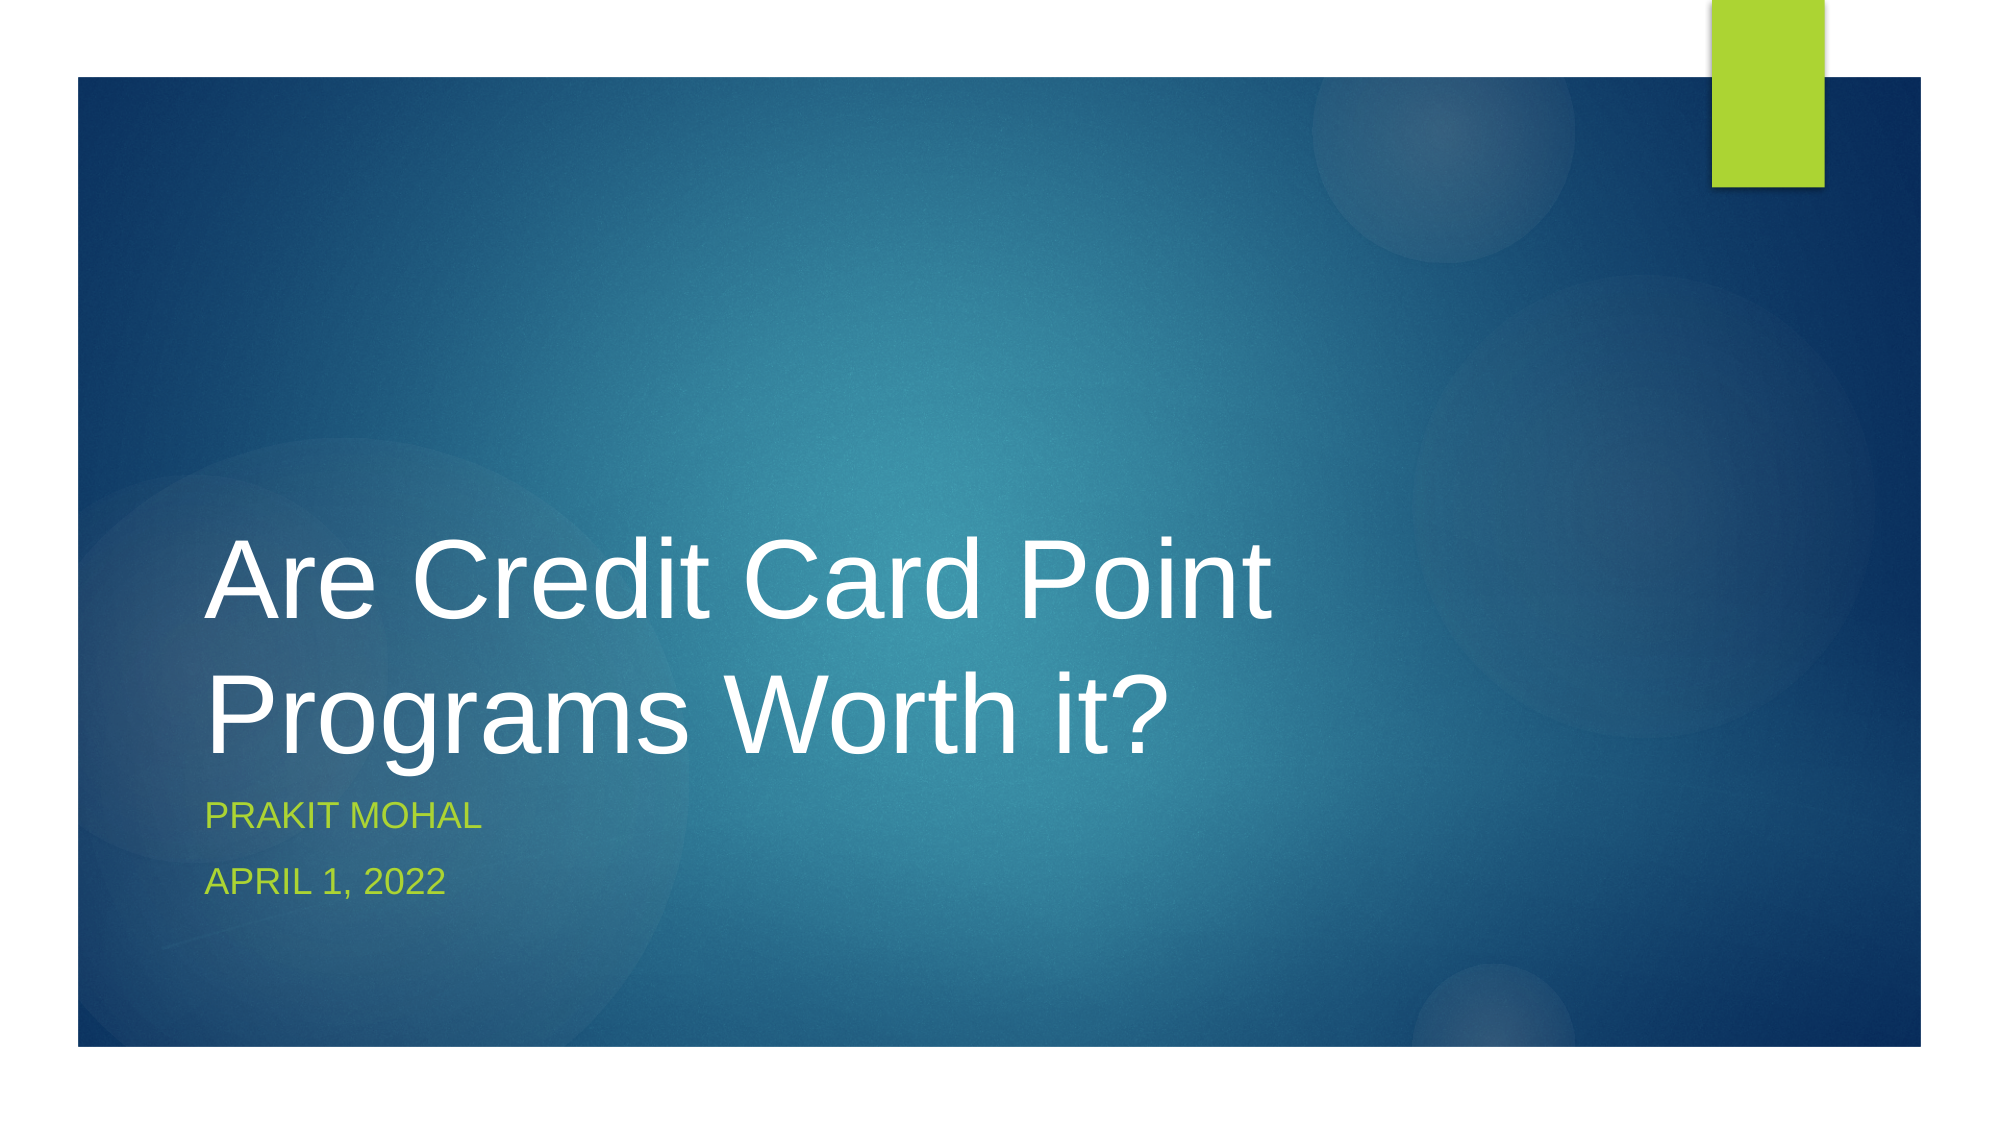

# Are Credit Card Point Programs Worth it?
Prakit Mohal
April 1, 2022